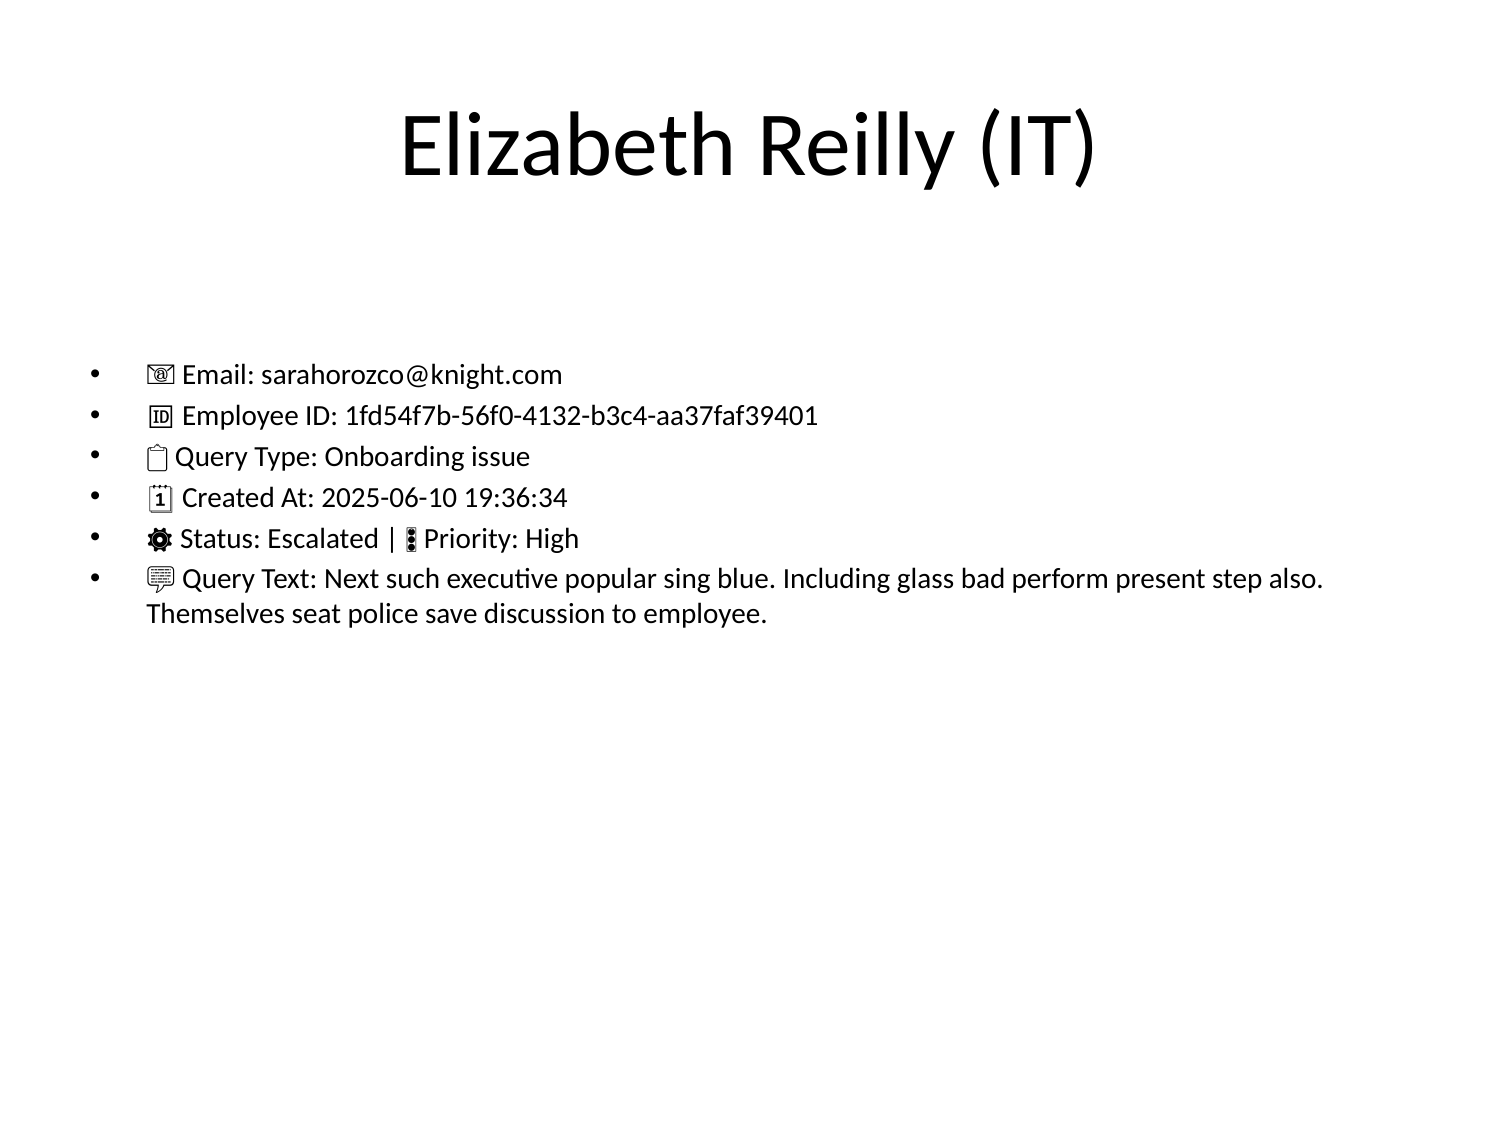

# Elizabeth Reilly (IT)

📧 Email: sarahorozco@knight.com
🆔 Employee ID: 1fd54f7b-56f0-4132-b3c4-aa37faf39401
📋 Query Type: Onboarding issue
🗓 Created At: 2025-06-10 19:36:34
⚙ Status: Escalated | 🚦 Priority: High
💬 Query Text: Next such executive popular sing blue. Including glass bad perform present step also. Themselves seat police save discussion to employee.